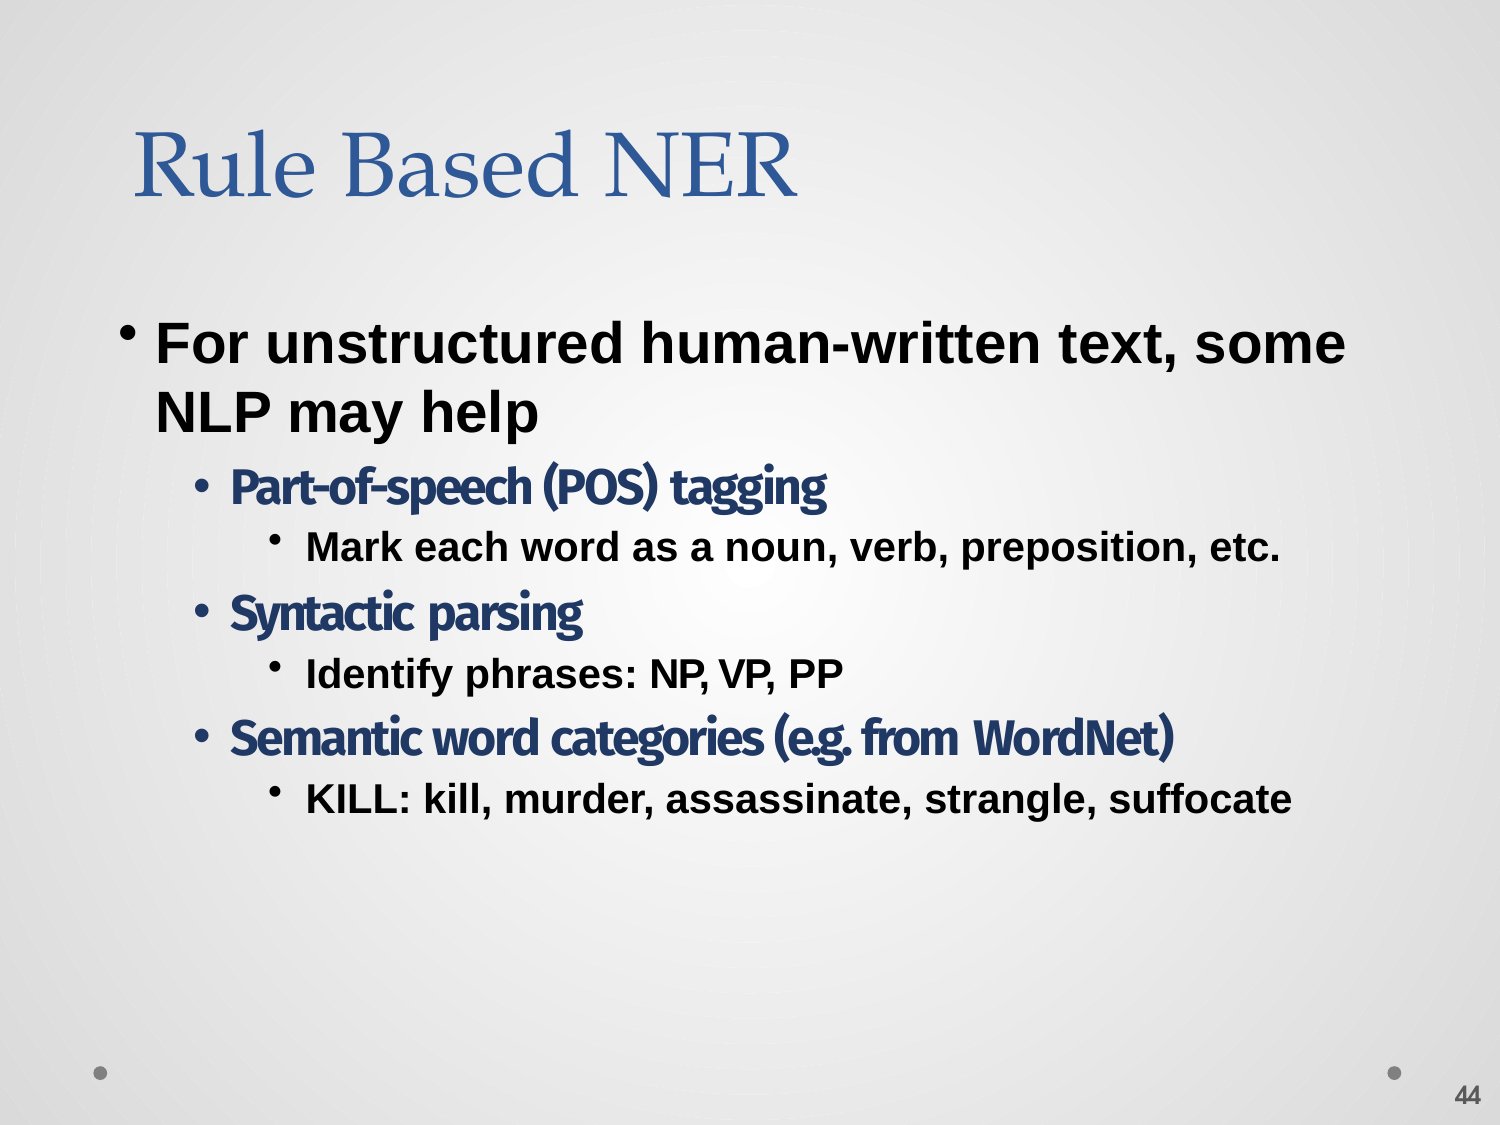

# Rule Based NER
For unstructured human-written text, some  NLP may help
Part-of-speech (POS) tagging
Mark each word as a noun, verb, preposition, etc.
Syntactic parsing
Identify phrases: NP, VP, PP
Semantic word categories (e.g. from WordNet)
KILL: kill, murder, assassinate, strangle, suffocate
44